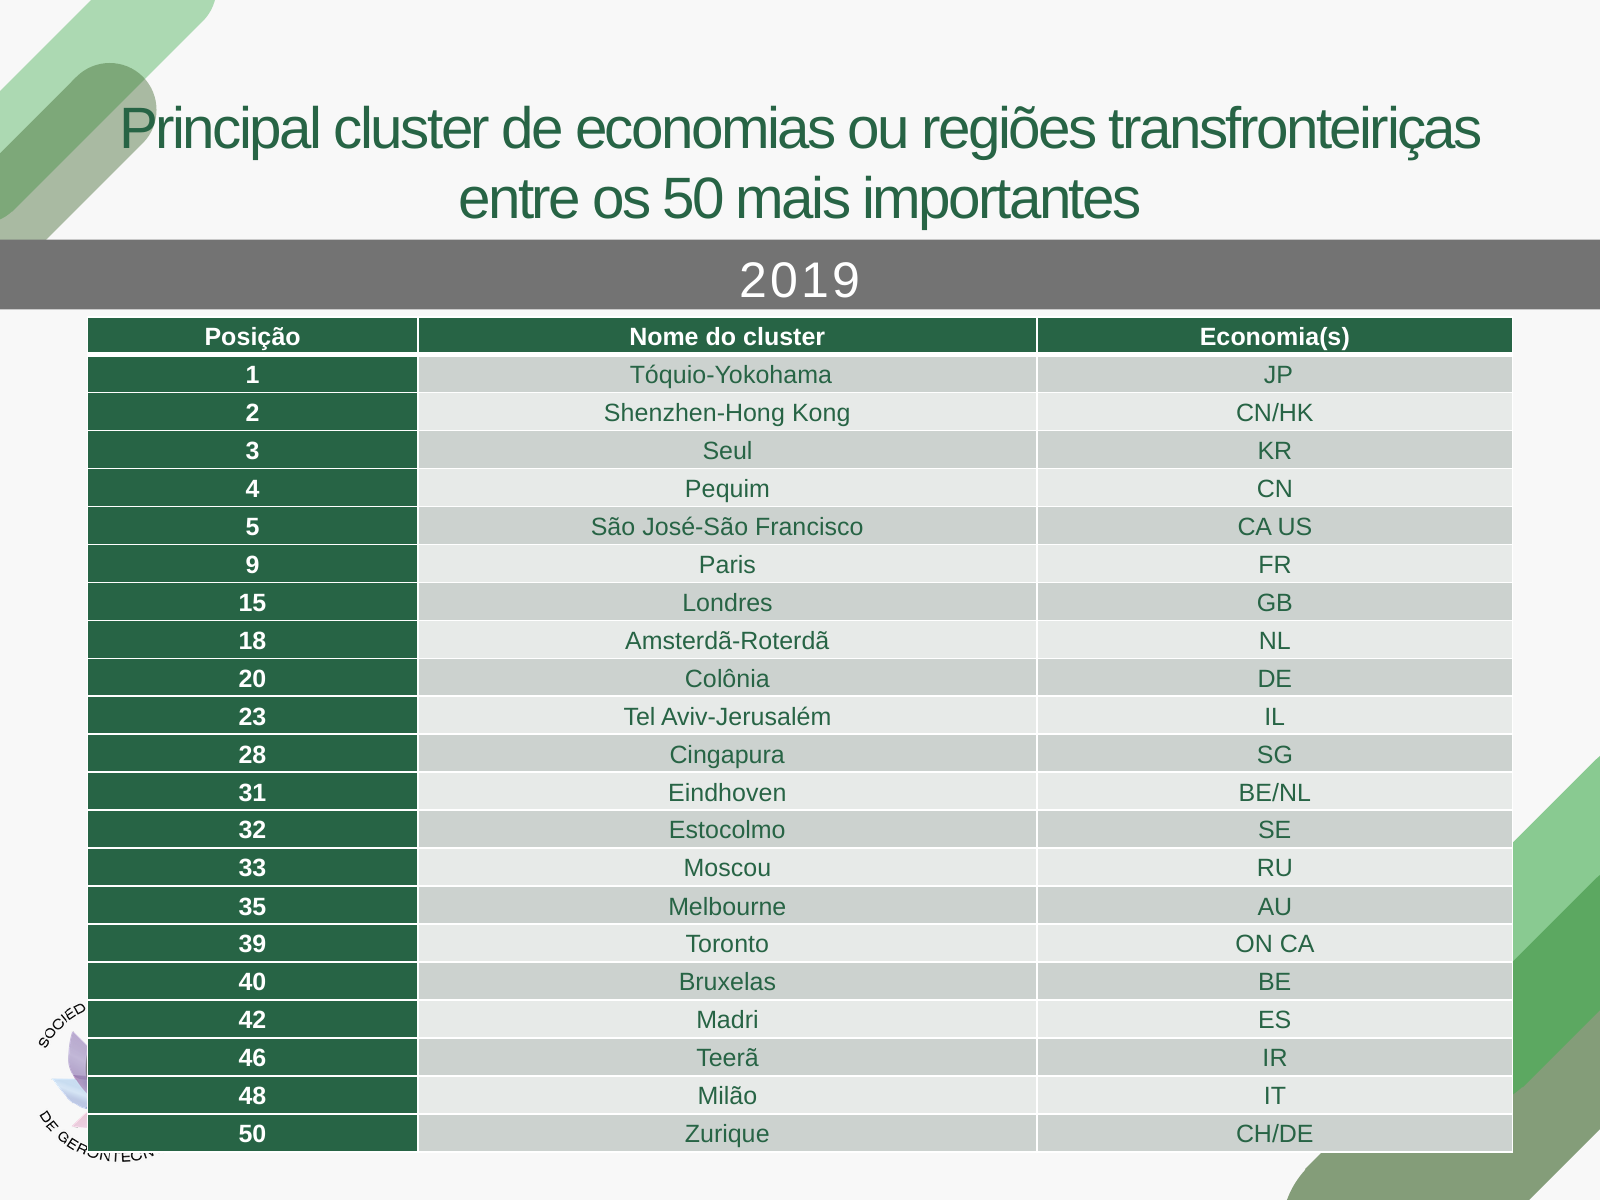

# Principal cluster de economias ou regiões transfronteiriças entre os 50 mais importantes
2019
| Posição | Nome do cluster | Economia(s) |
| --- | --- | --- |
| 1 | Tóquio-Yokohama | JP |
| 2 | Shenzhen-Hong Kong | CN/HK |
| 3 | Seul | KR |
| 4 | Pequim | CN |
| 5 | São José-São Francisco | CA US |
| 9 | Paris | FR |
| 15 | Londres | GB |
| 18 | Amsterdã-Roterdã | NL |
| 20 | Colônia | DE |
| 23 | Tel Aviv-Jerusalém | IL |
| 28 | Cingapura | SG |
| 31 | Eindhoven | BE/NL |
| 32 | Estocolmo | SE |
| 33 | Moscou | RU |
| 35 | Melbourne | AU |
| 39 | Toronto | ON CA |
| 40 | Bruxelas | BE |
| 42 | Madri | ES |
| 46 | Teerã | IR |
| 48 | Milão | IT |
| 50 | Zurique | CH/DE |